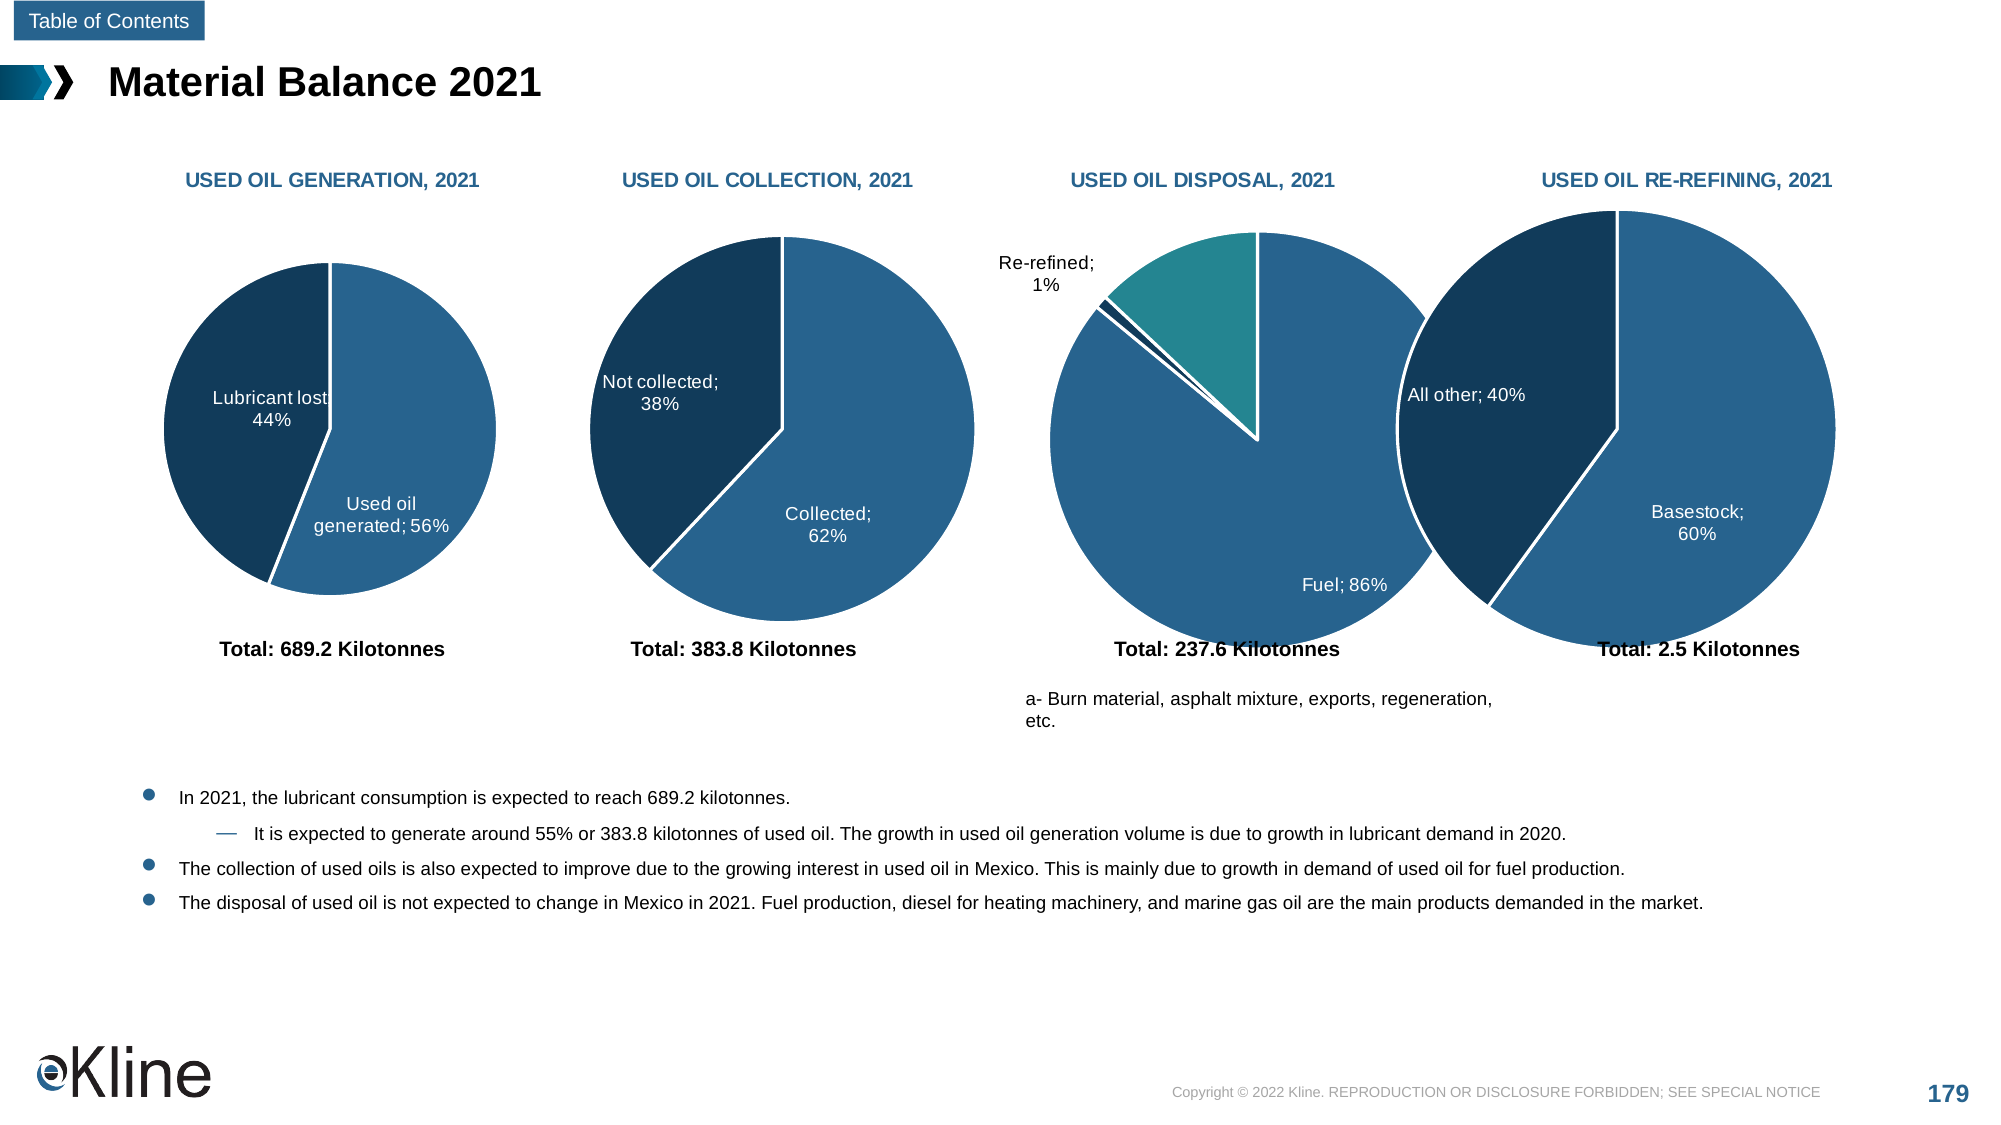

# Material Balance 2021

### Chart: USED OIL GENERATION, 2021

| Category | Sales |
|---|---|
| Used oil generated | 0.56 |
| Lubricant lost | 0.44 |

### Chart: USED OIL COLLECTION, 2021

| Category | Sales |
|---|---|
| Collected | 0.62 |
| Not collected | 0.38 |

### Chart: USED OIL DISPOSAL, 2021

| Category | Sales |
|---|---|
| Fuel | 0.86 |
| Re-refined | 0.01 |
| All other-a | 0.13 |

### Chart: USED OIL RE-REFINING, 2021

| Category | Sales |
|---|---|
| Basestock | 0.6 |
| All other | 0.4 |
Total: 689.2 Kilotonnes
Total: 383.8 Kilotonnes
Total: 237.6 Kilotonnes
Total: 2.5 Kilotonnes
a- Burn material, asphalt mixture, exports, regeneration, etc.
In 2021, the lubricant consumption is expected to reach 689.2 kilotonnes.
It is expected to generate around 55% or 383.8 kilotonnes of used oil. The growth in used oil generation volume is due to growth in lubricant demand in 2020.
The collection of used oils is also expected to improve due to the growing interest in used oil in Mexico. This is mainly due to growth in demand of used oil for fuel production.
The disposal of used oil is not expected to change in Mexico in 2021. Fuel production, diesel for heating machinery, and marine gas oil are the main products demanded in the market.